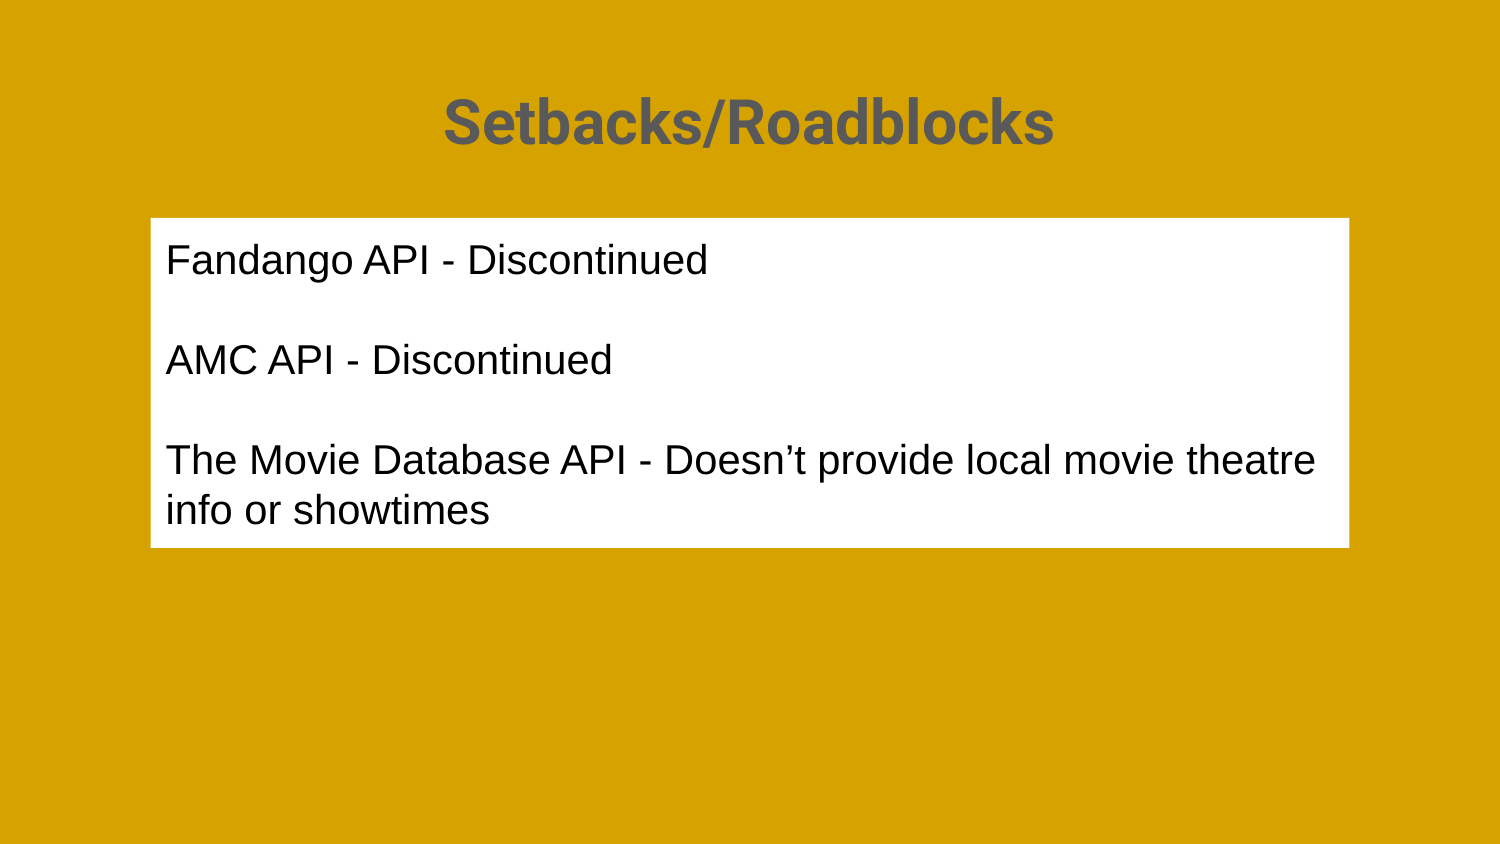

Setbacks/Roadblocks
Fandango API - Discontinued

AMC API - Discontinued

The Movie Database API - Doesn’t provide local movie theatre info or showtimes